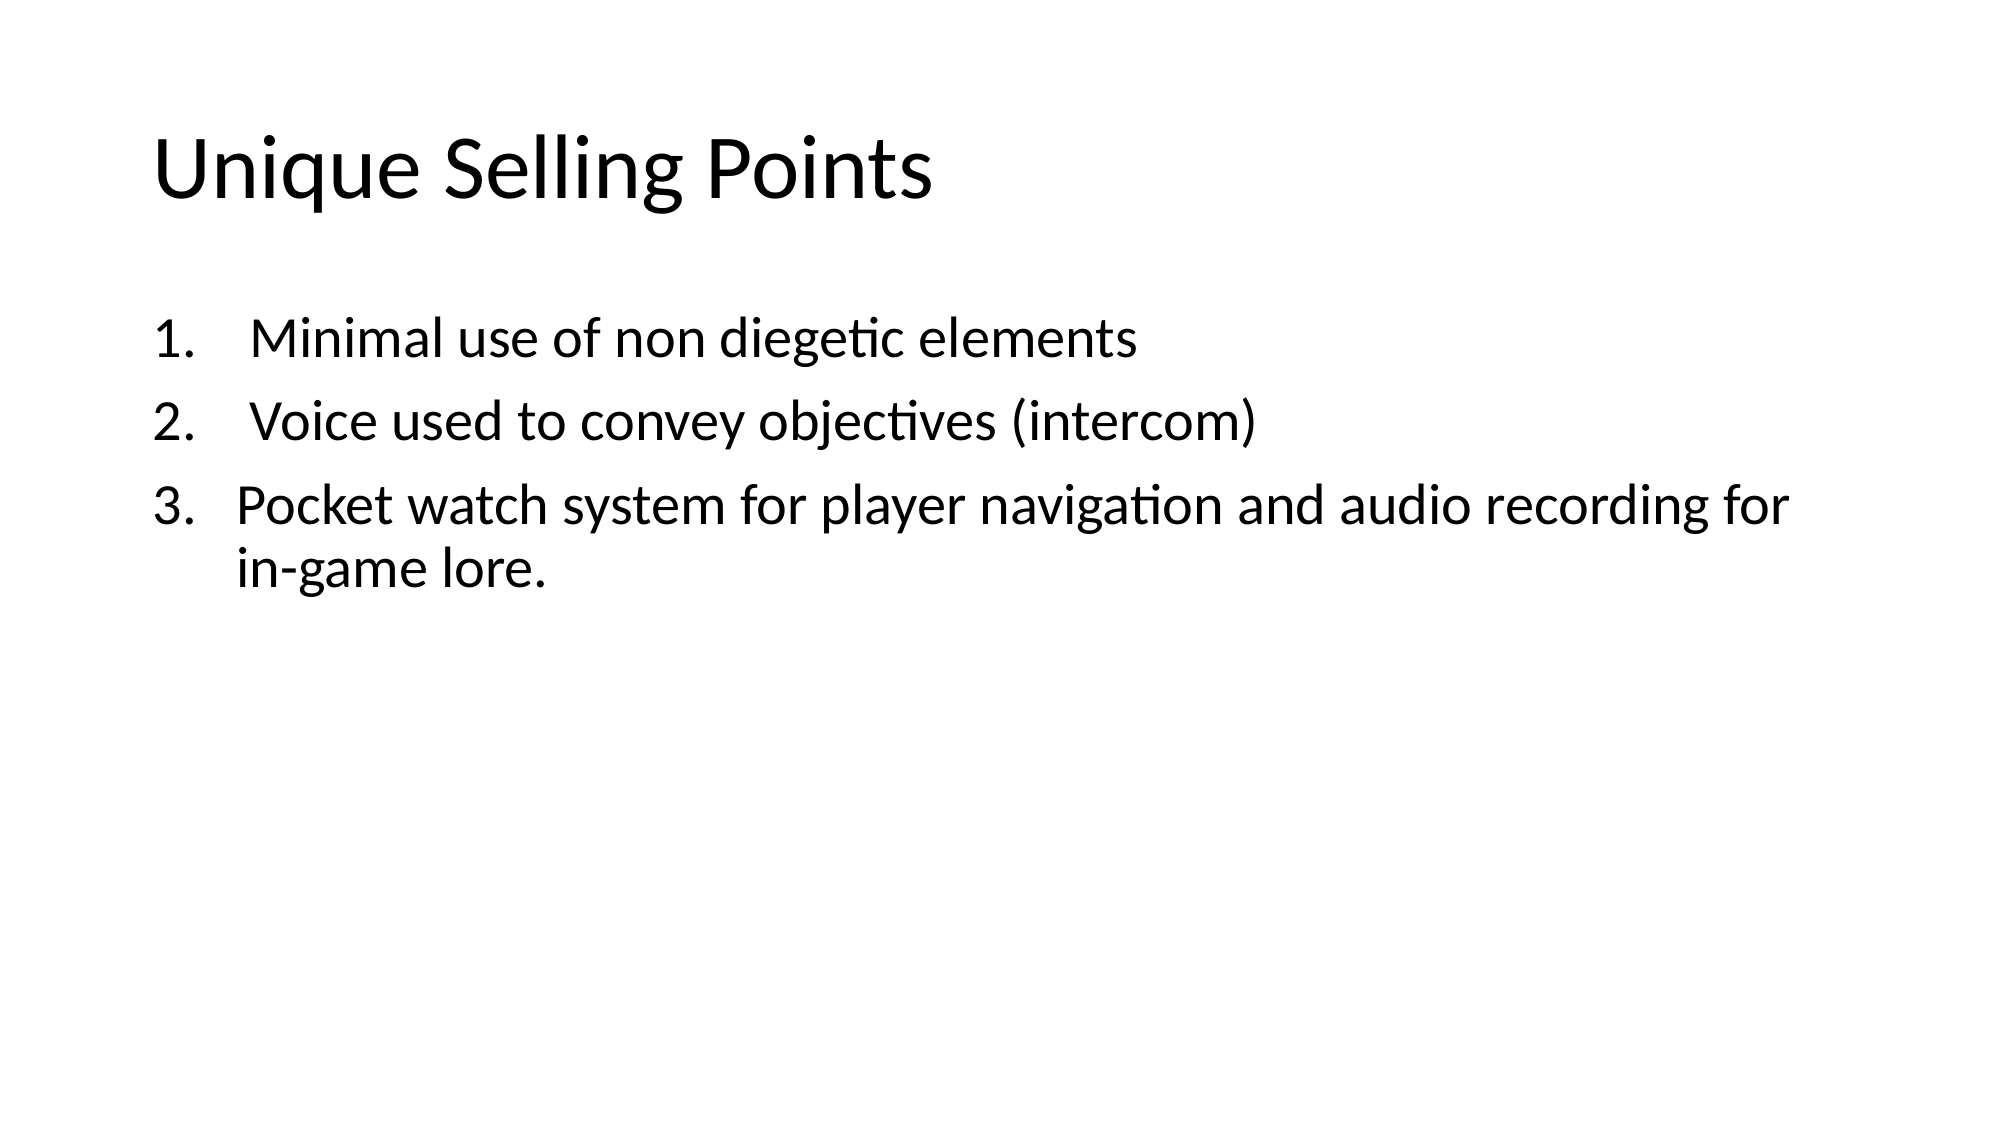

# Unique Selling Points
 Minimal use of non diegetic elements
 Voice used to convey objectives (intercom)
Pocket watch system for player navigation and audio recording for in-game lore.